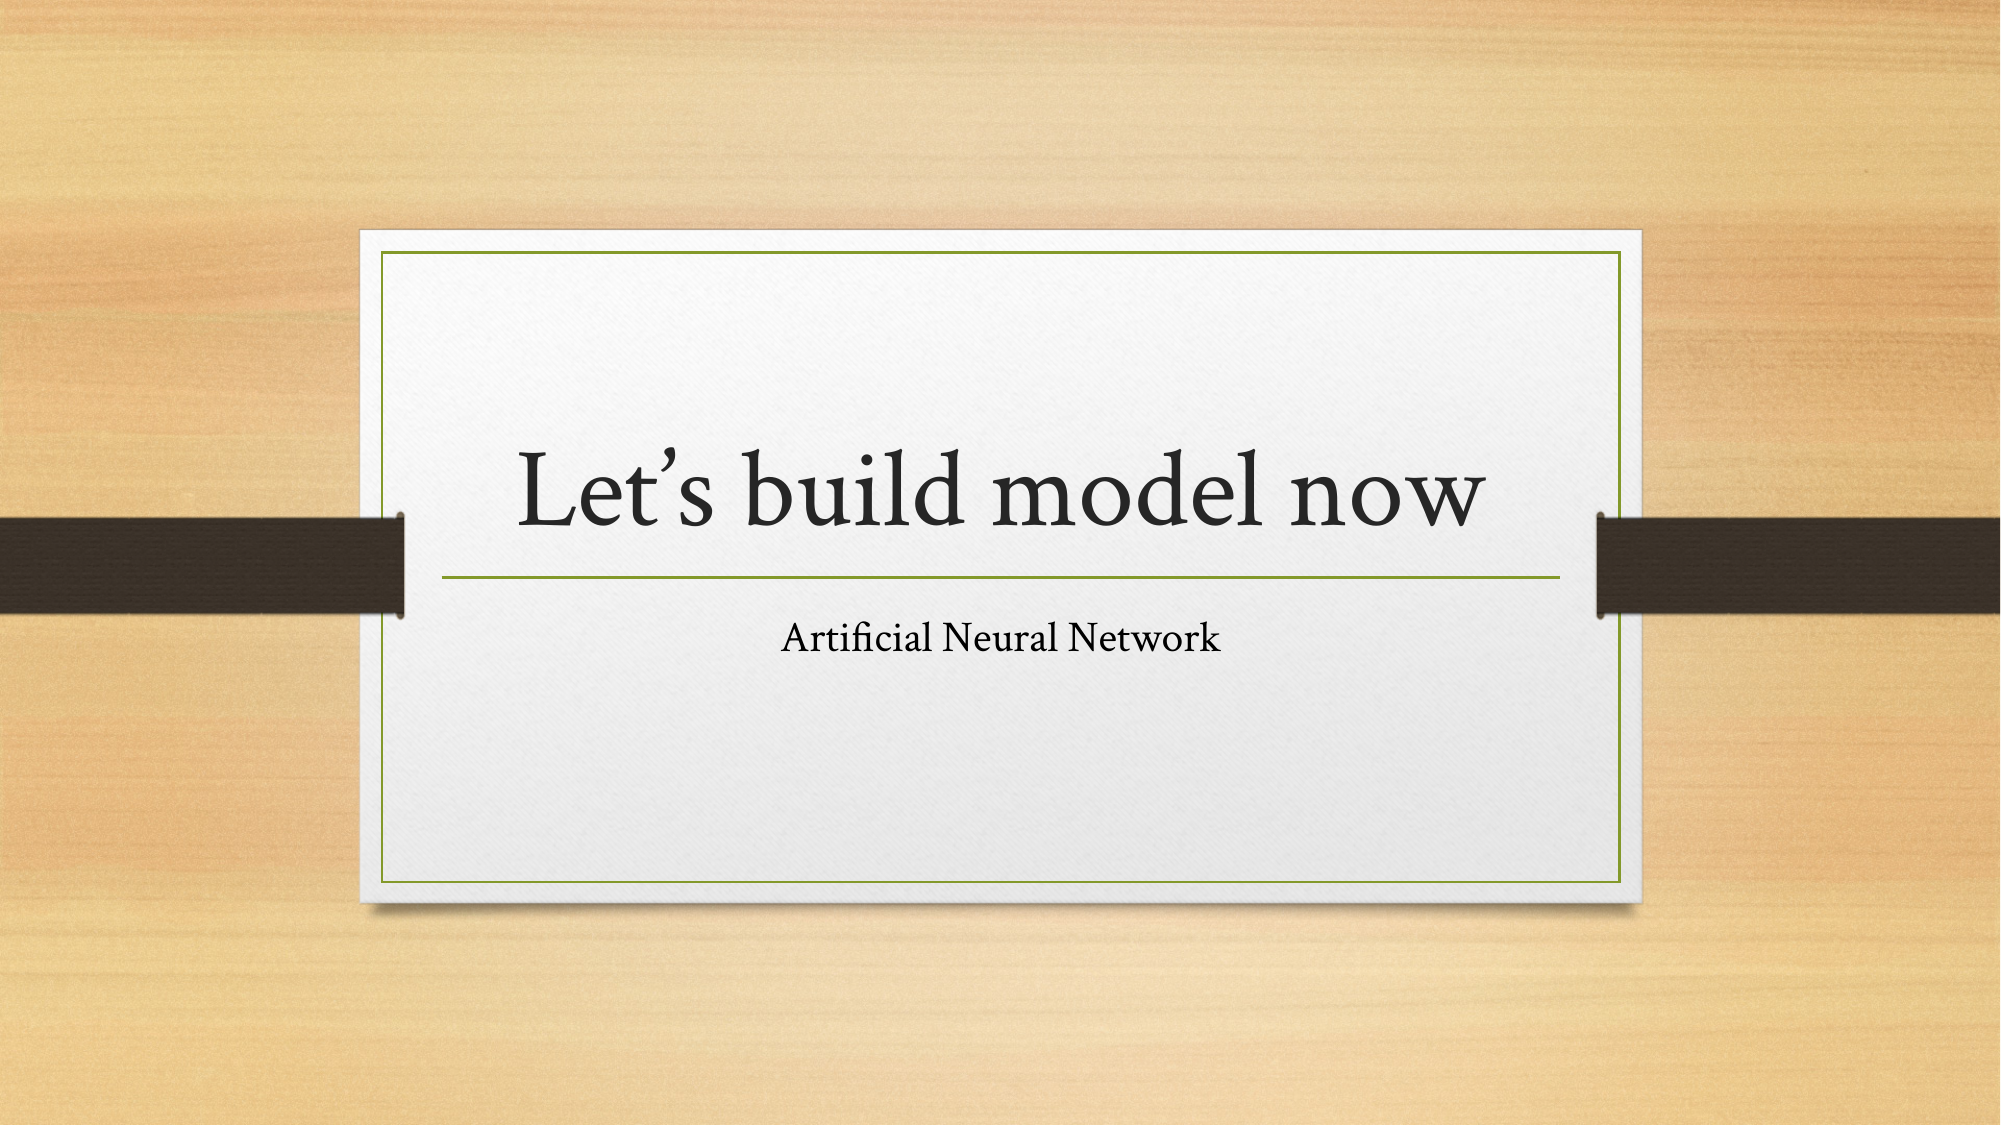

# Let’s build model now
Artificial Neural Network